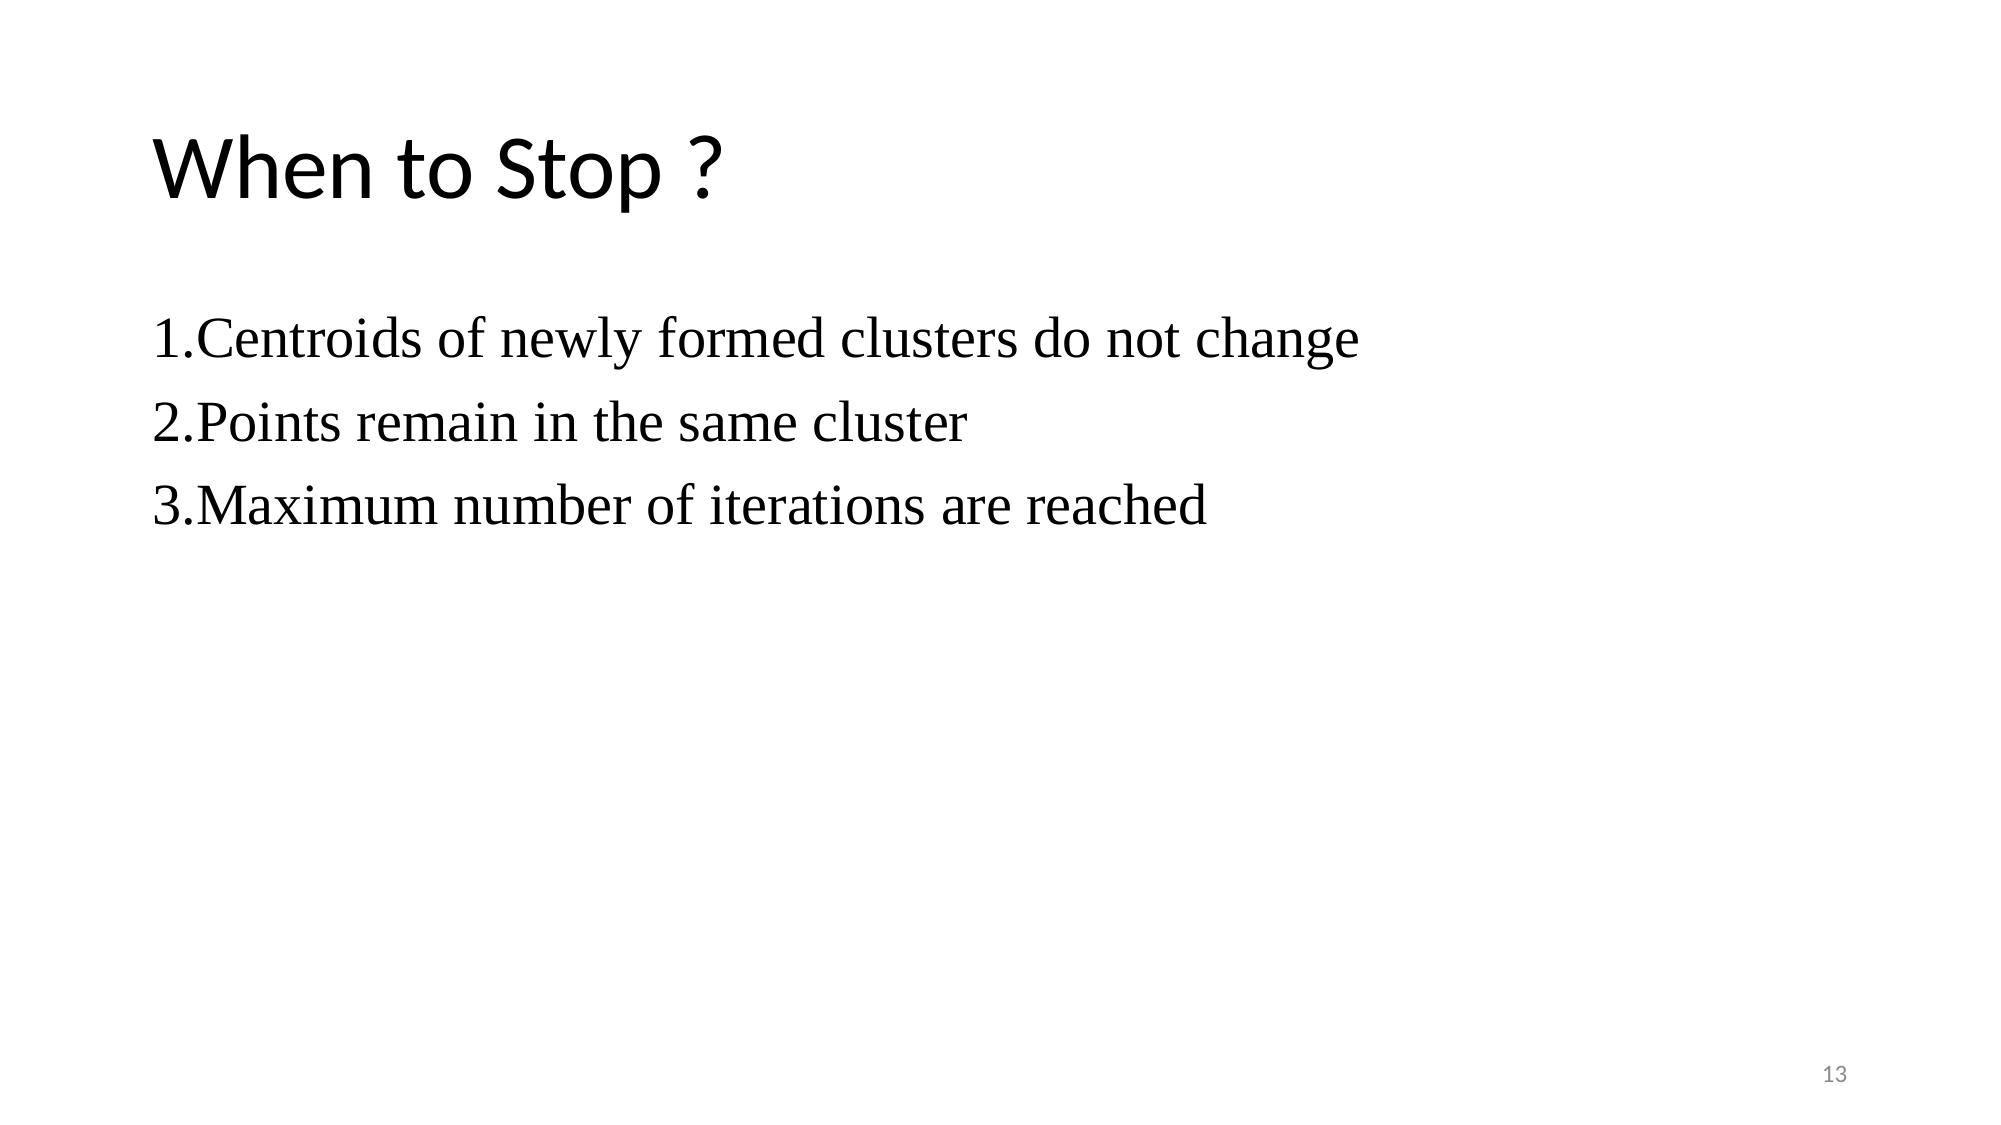

# When to Stop ?
Centroids of newly formed clusters do not change
Points remain in the same cluster
Maximum number of iterations are reached

13